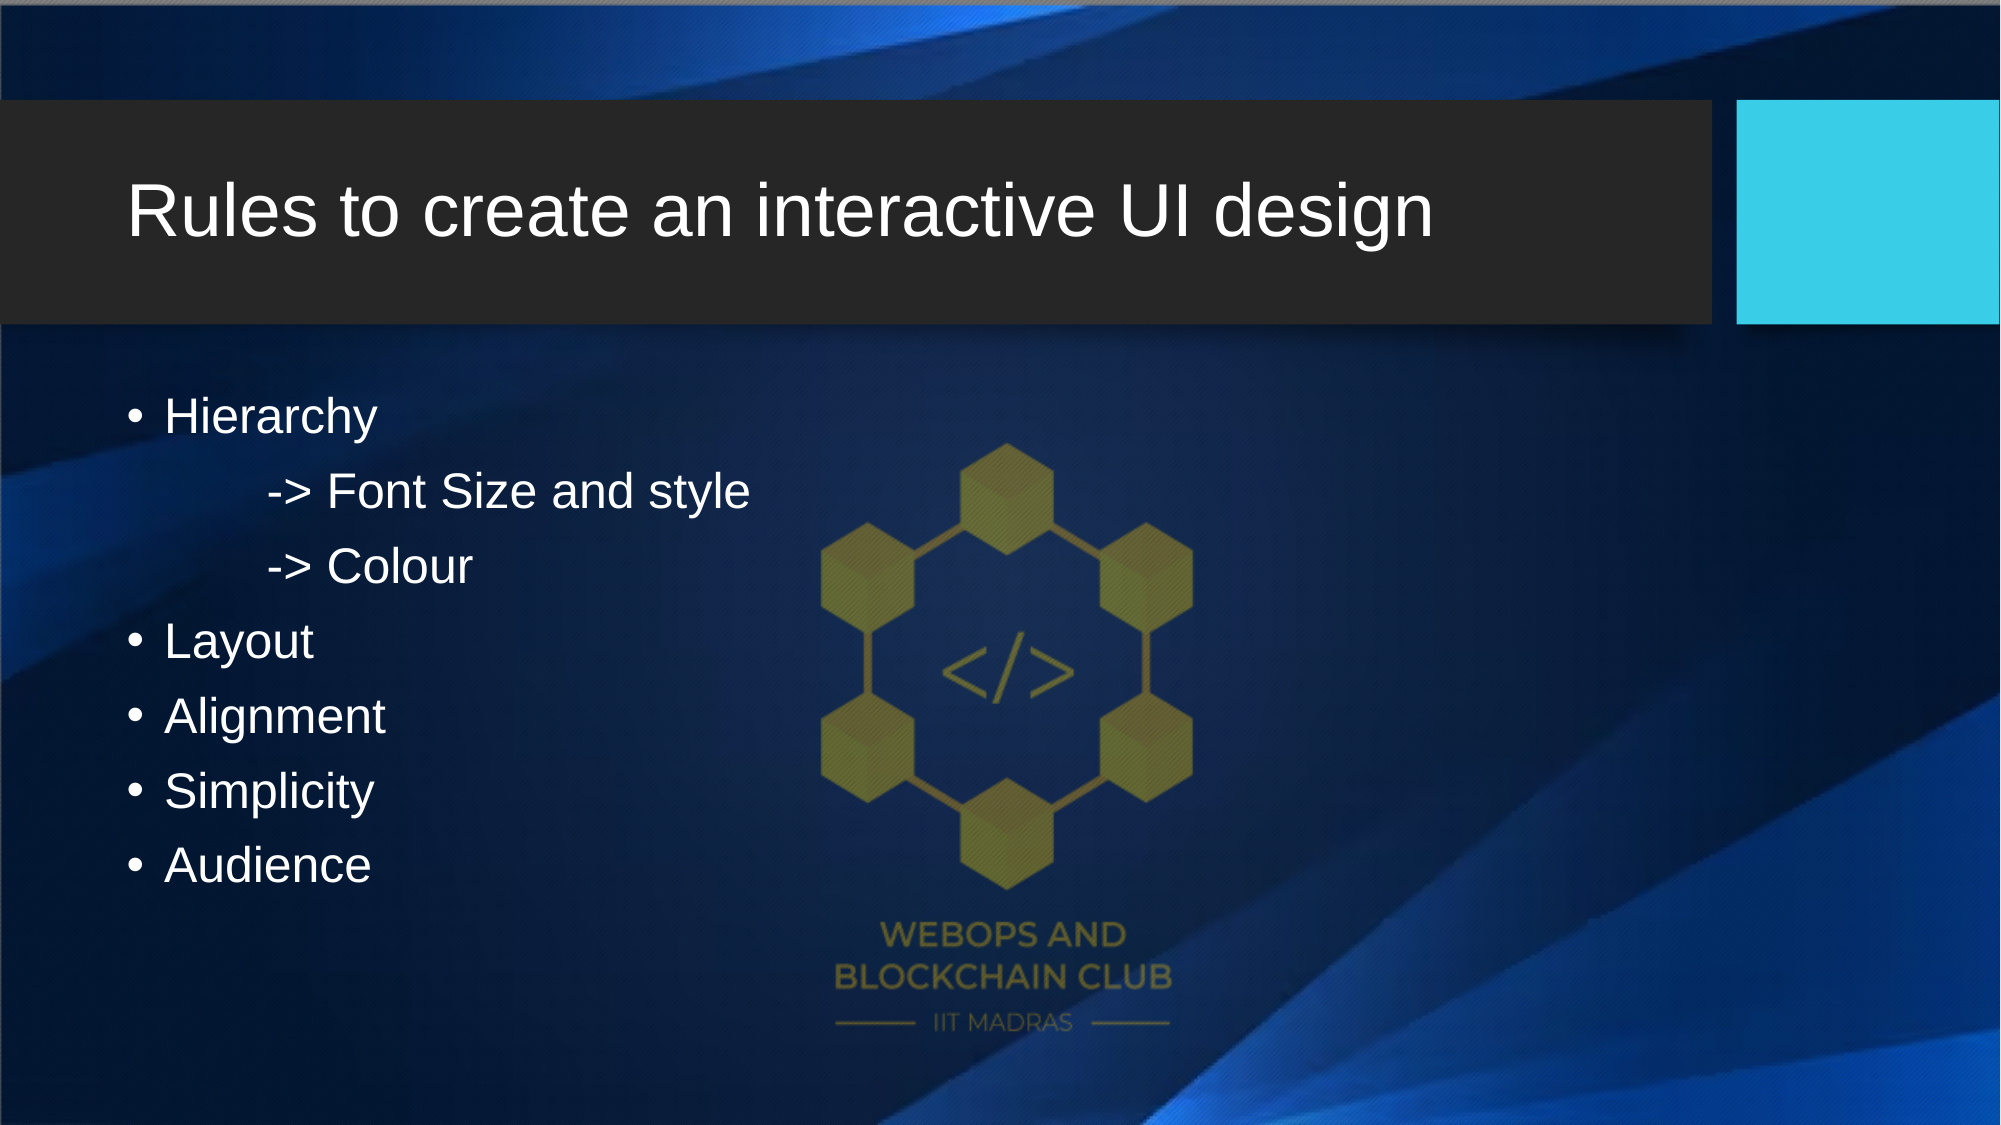

# Rules to create an interactive UI design
Hierarchy
          -> Font Size and style
          -> Colour
Layout
Alignment
Simplicity
Audience